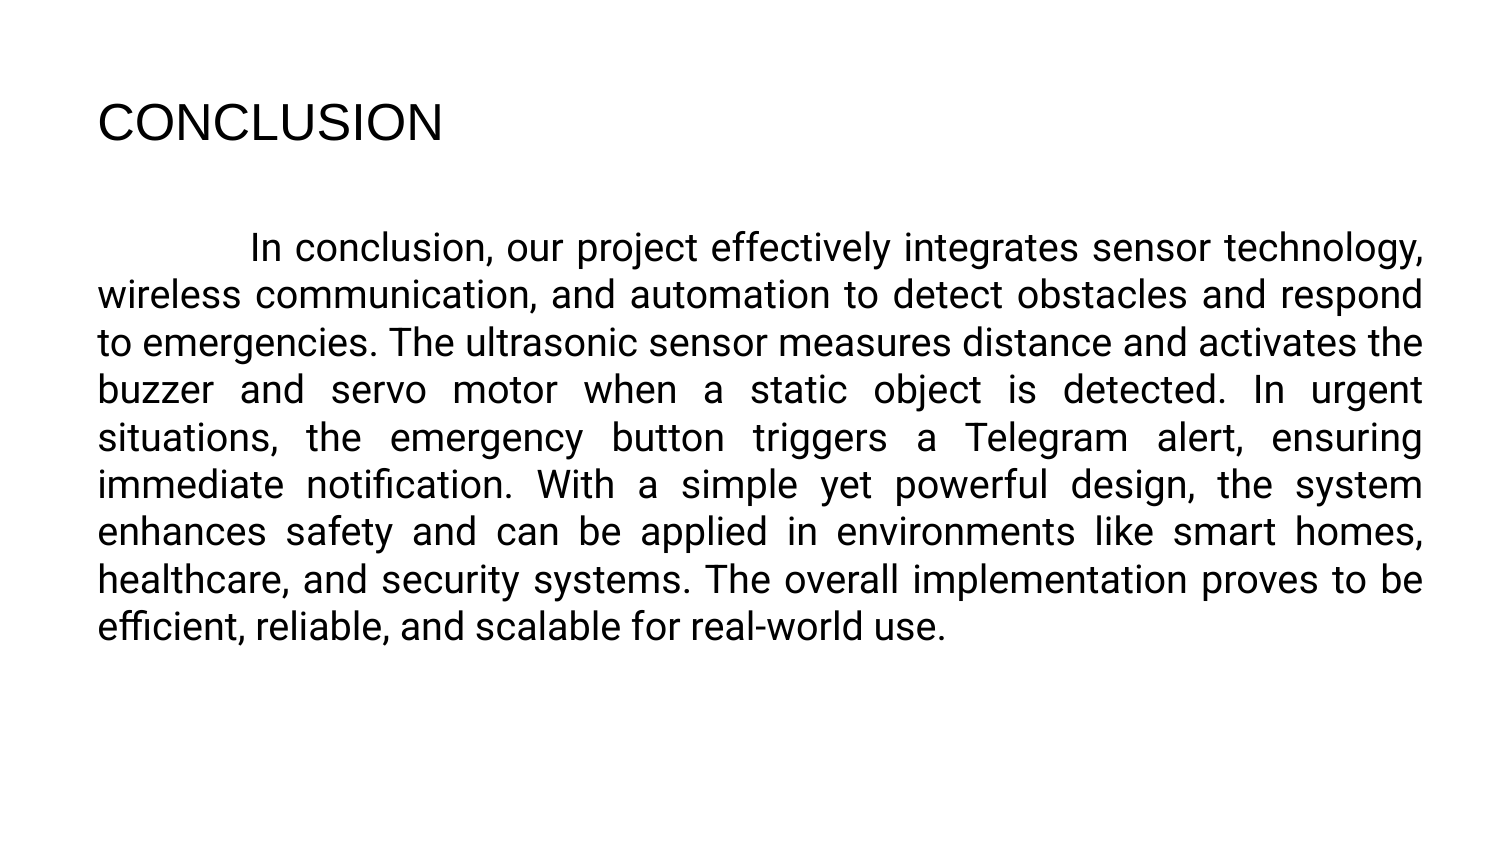

# CONCLUSION

 	In conclusion, our project effectively integrates sensor technology, wireless communication, and automation to detect obstacles and respond to emergencies. The ultrasonic sensor measures distance and activates the buzzer and servo motor when a static object is detected. In urgent situations, the emergency button triggers a Telegram alert, ensuring immediate notification. With a simple yet powerful design, the system enhances safety and can be applied in environments like smart homes, healthcare, and security systems. The overall implementation proves to be efficient, reliable, and scalable for real-world use.